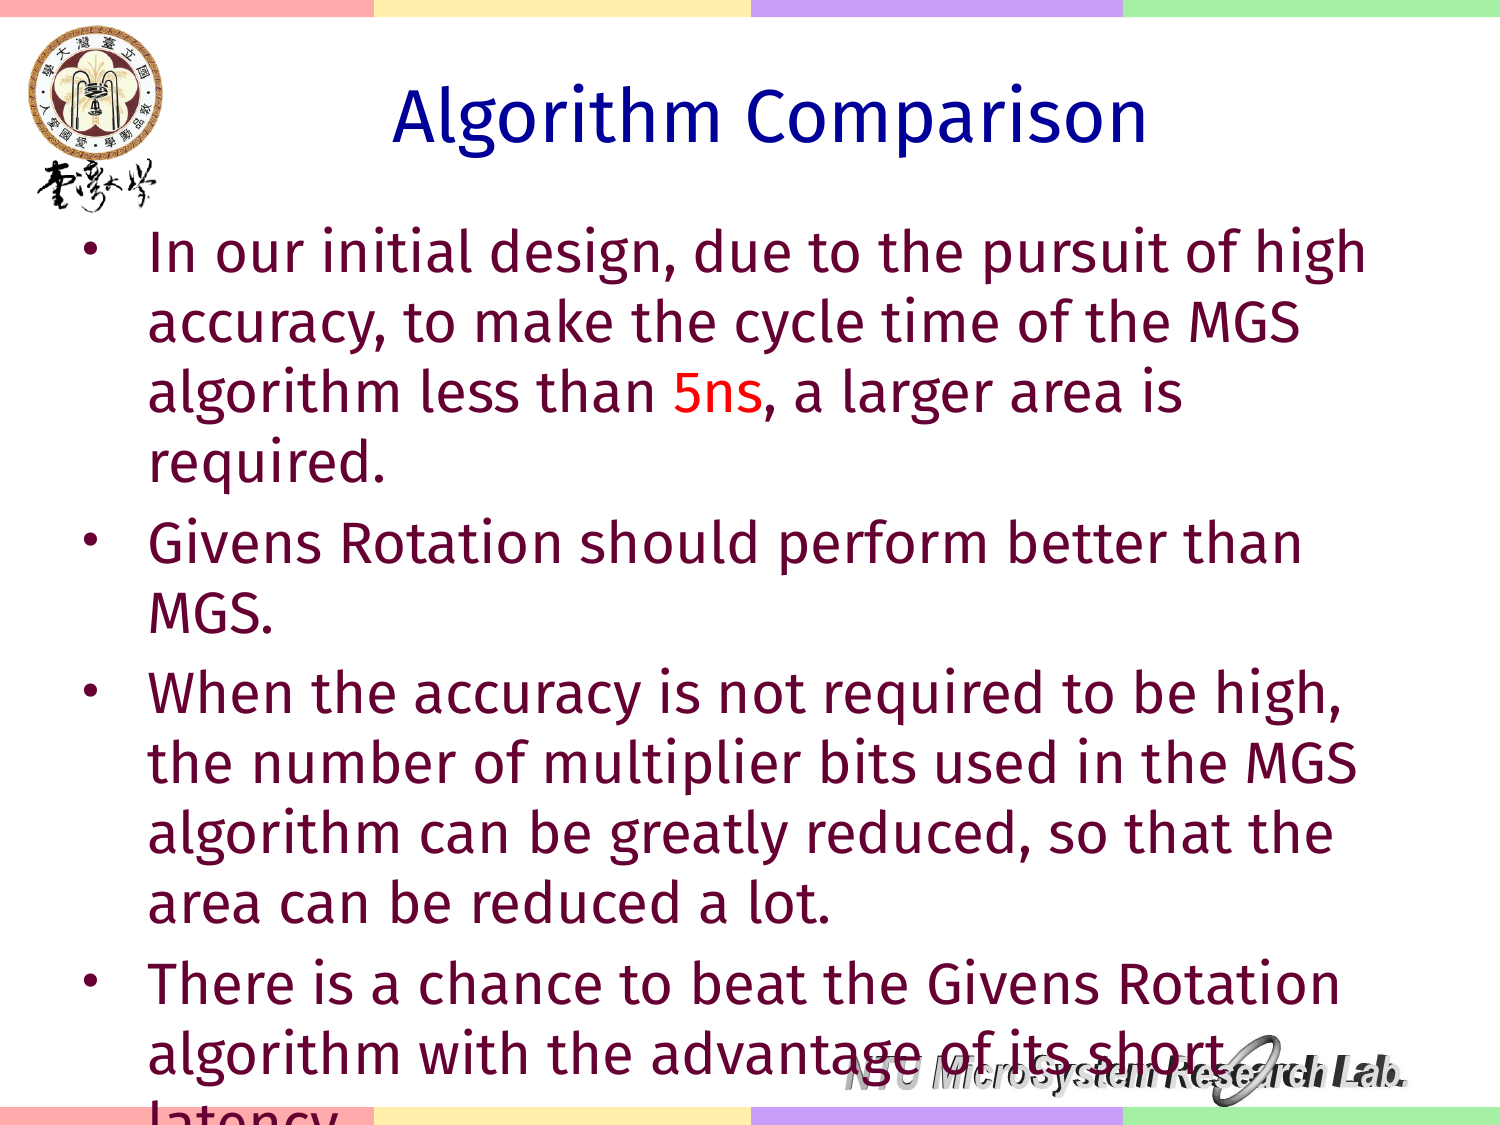

# Algorithm Comparison
In our initial design, due to the pursuit of high accuracy, to make the cycle time of the MGS algorithm less than 5ns, a larger area is required.
Givens Rotation should perform better than MGS.
When the accuracy is not required to be high, the number of multiplier bits used in the MGS algorithm can be greatly reduced, so that the area can be reduced a lot.
There is a chance to beat the Givens Rotation algorithm with the advantage of its short latency.